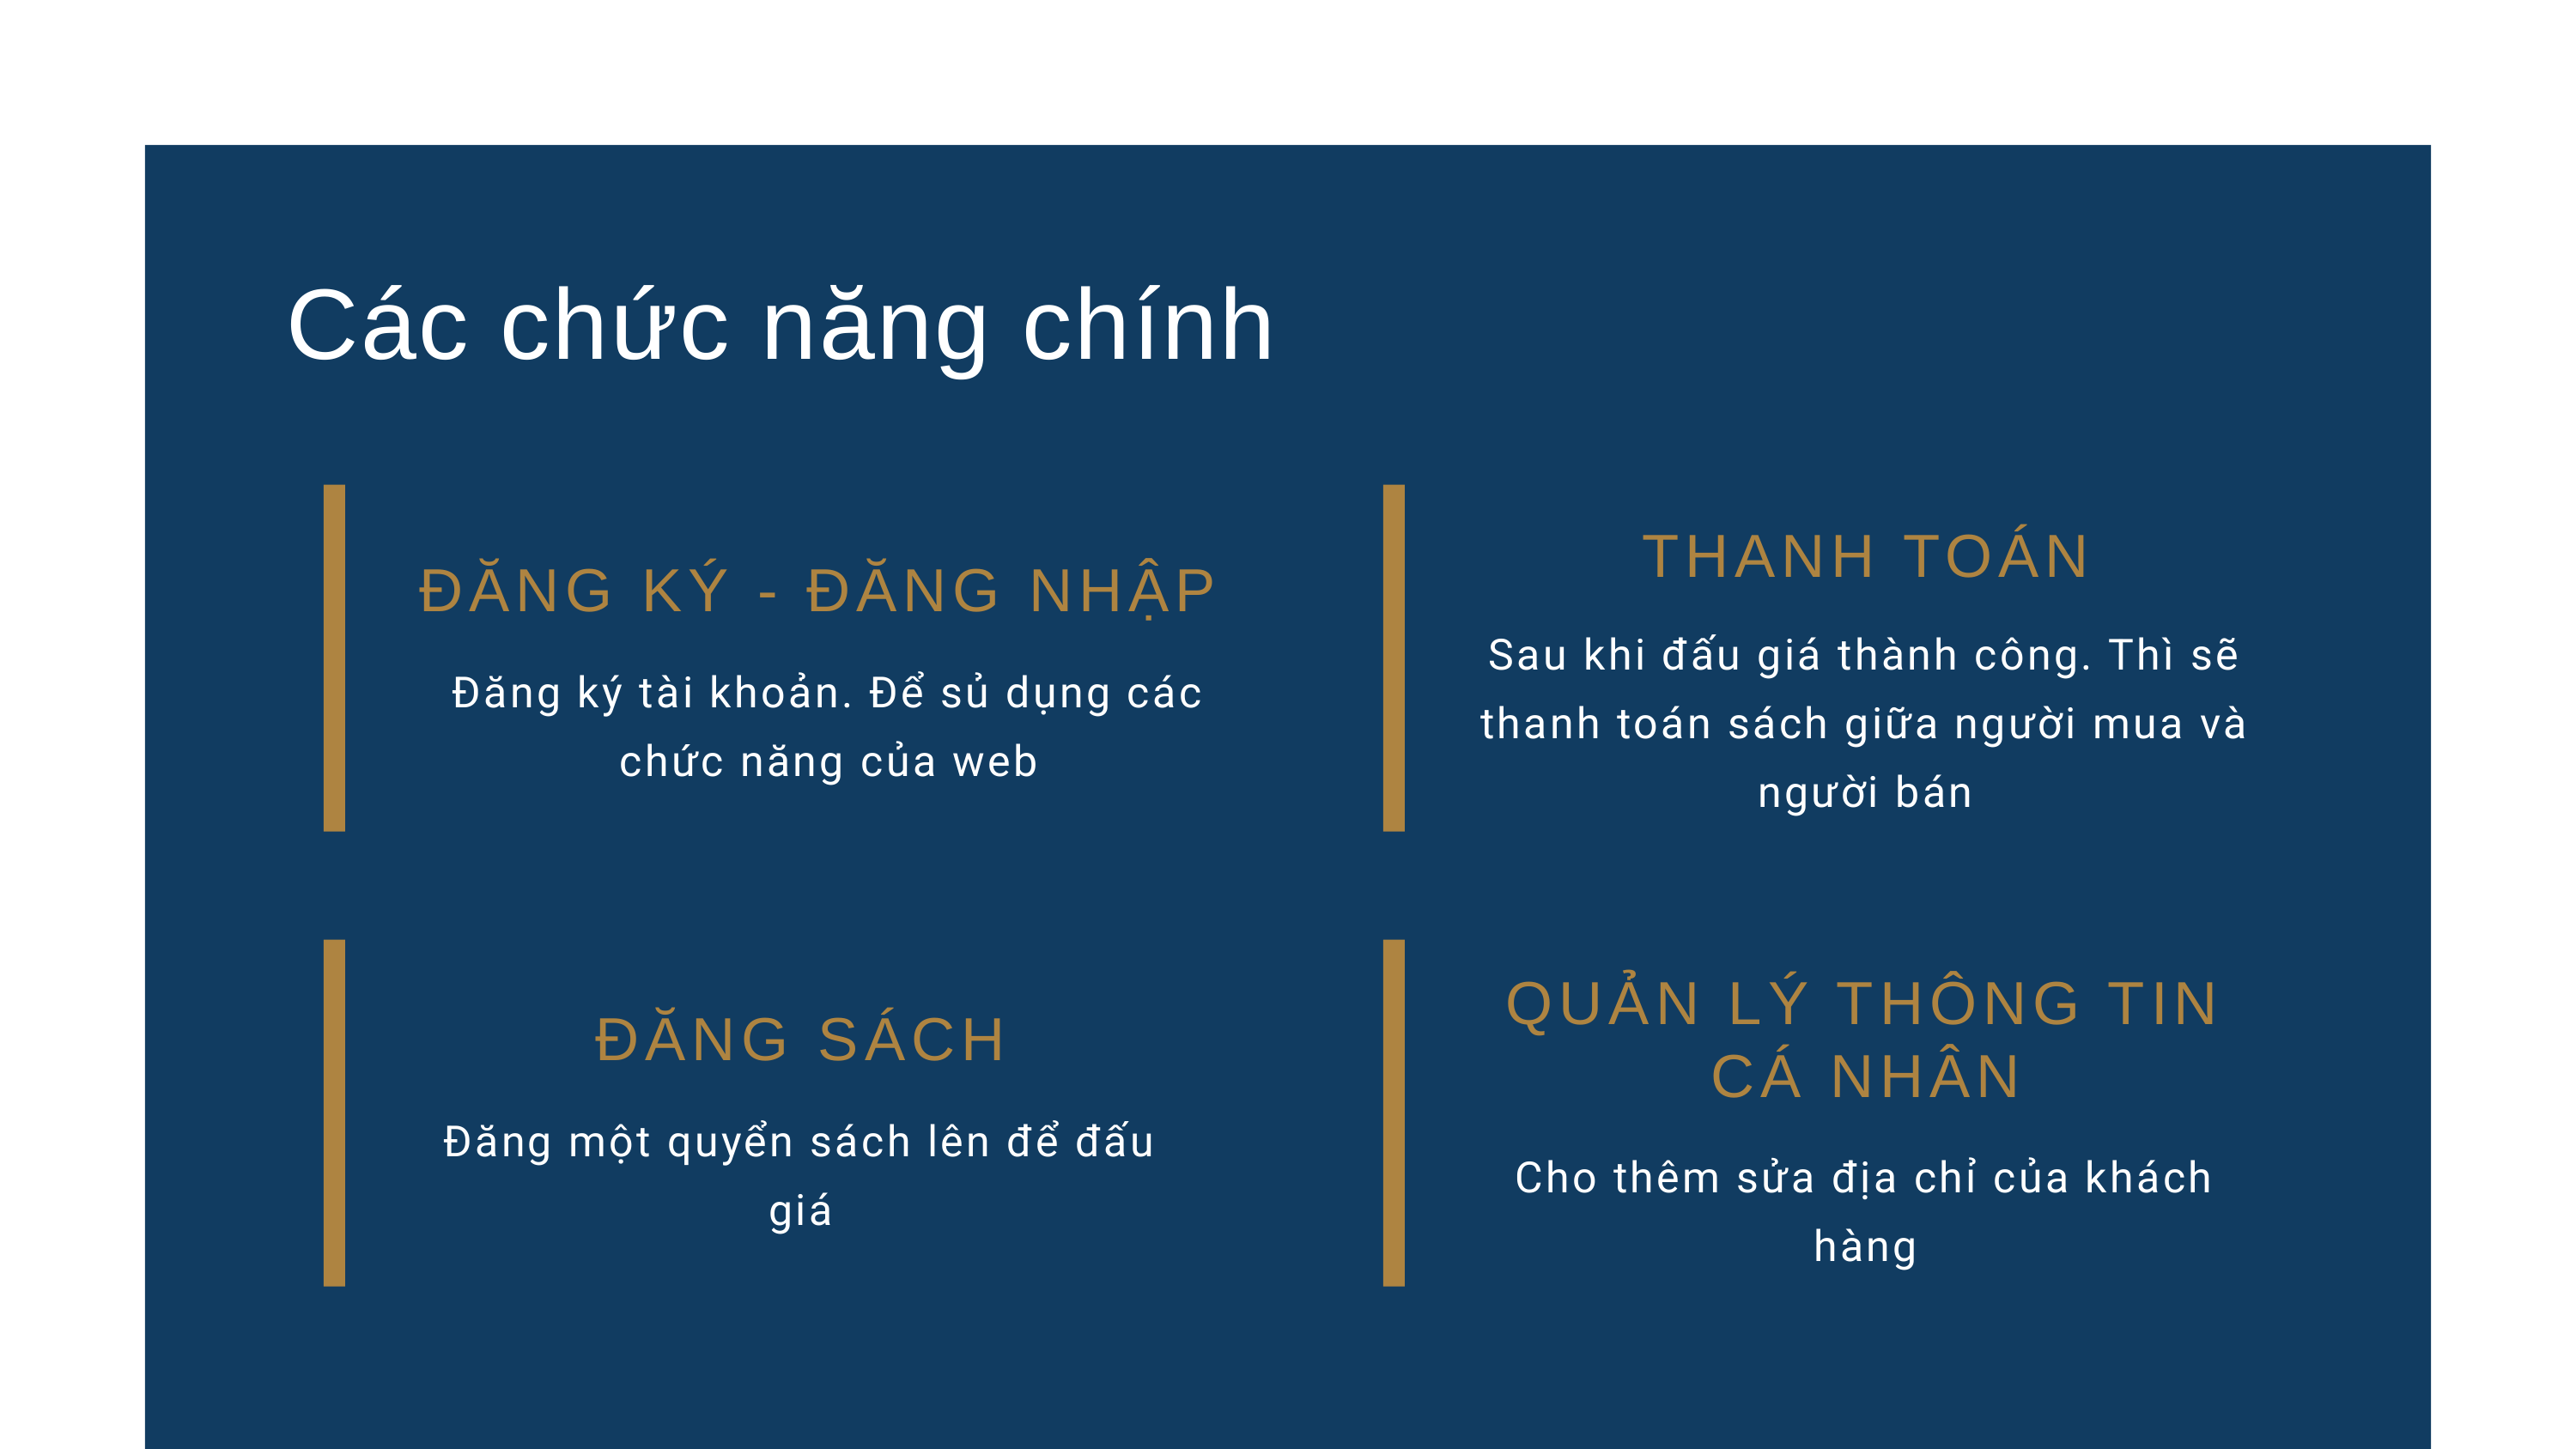

Các chức năng chính

THANH TOÁN
Sau khi đấu giá thành công. Thì sẽ thanh toán sách giữa người mua và người bán
ĐĂNG KÝ - ĐĂNG NHẬP
Đăng ký tài khoản. Để sủ dụng các chức năng của web

QUẢN LÝ THÔNG TIN CÁ NHÂN
Cho thêm sửa địa chỉ của khách hàng
ĐĂNG SÁCH
Đăng một quyển sách lên để đấu giá